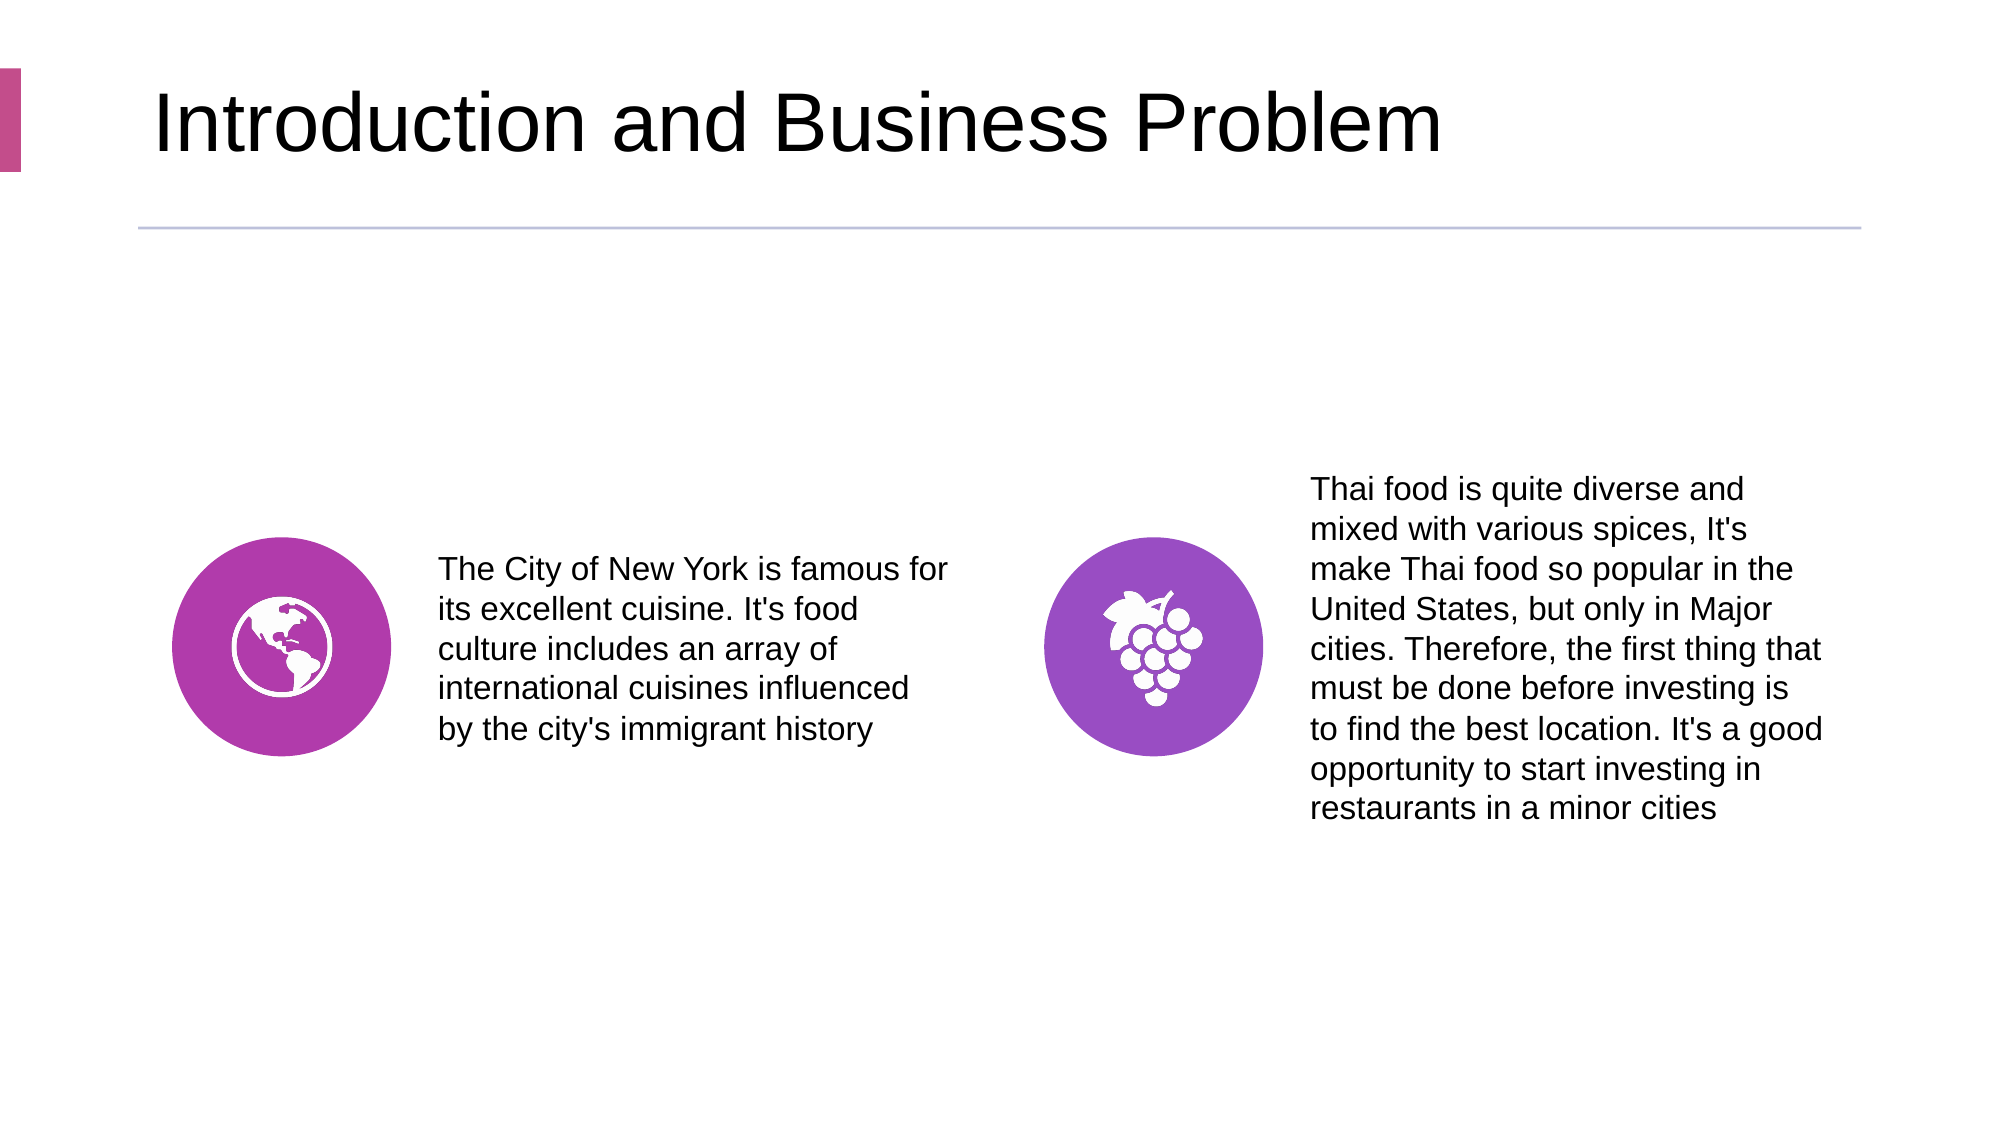

# Introduction and Business Problem

The City of New York is famous for its excellent cuisine. It's food culture includes an array of international cuisines influenced by the city's immigrant history
Thai food is quite diverse and mixed with various spices, It's make Thai food so popular in the United States, but only in Major cities. Therefore, the first thing that must be done before investing is to find the best location. It's a good opportunity to start investing in restaurants in a minor cities
2